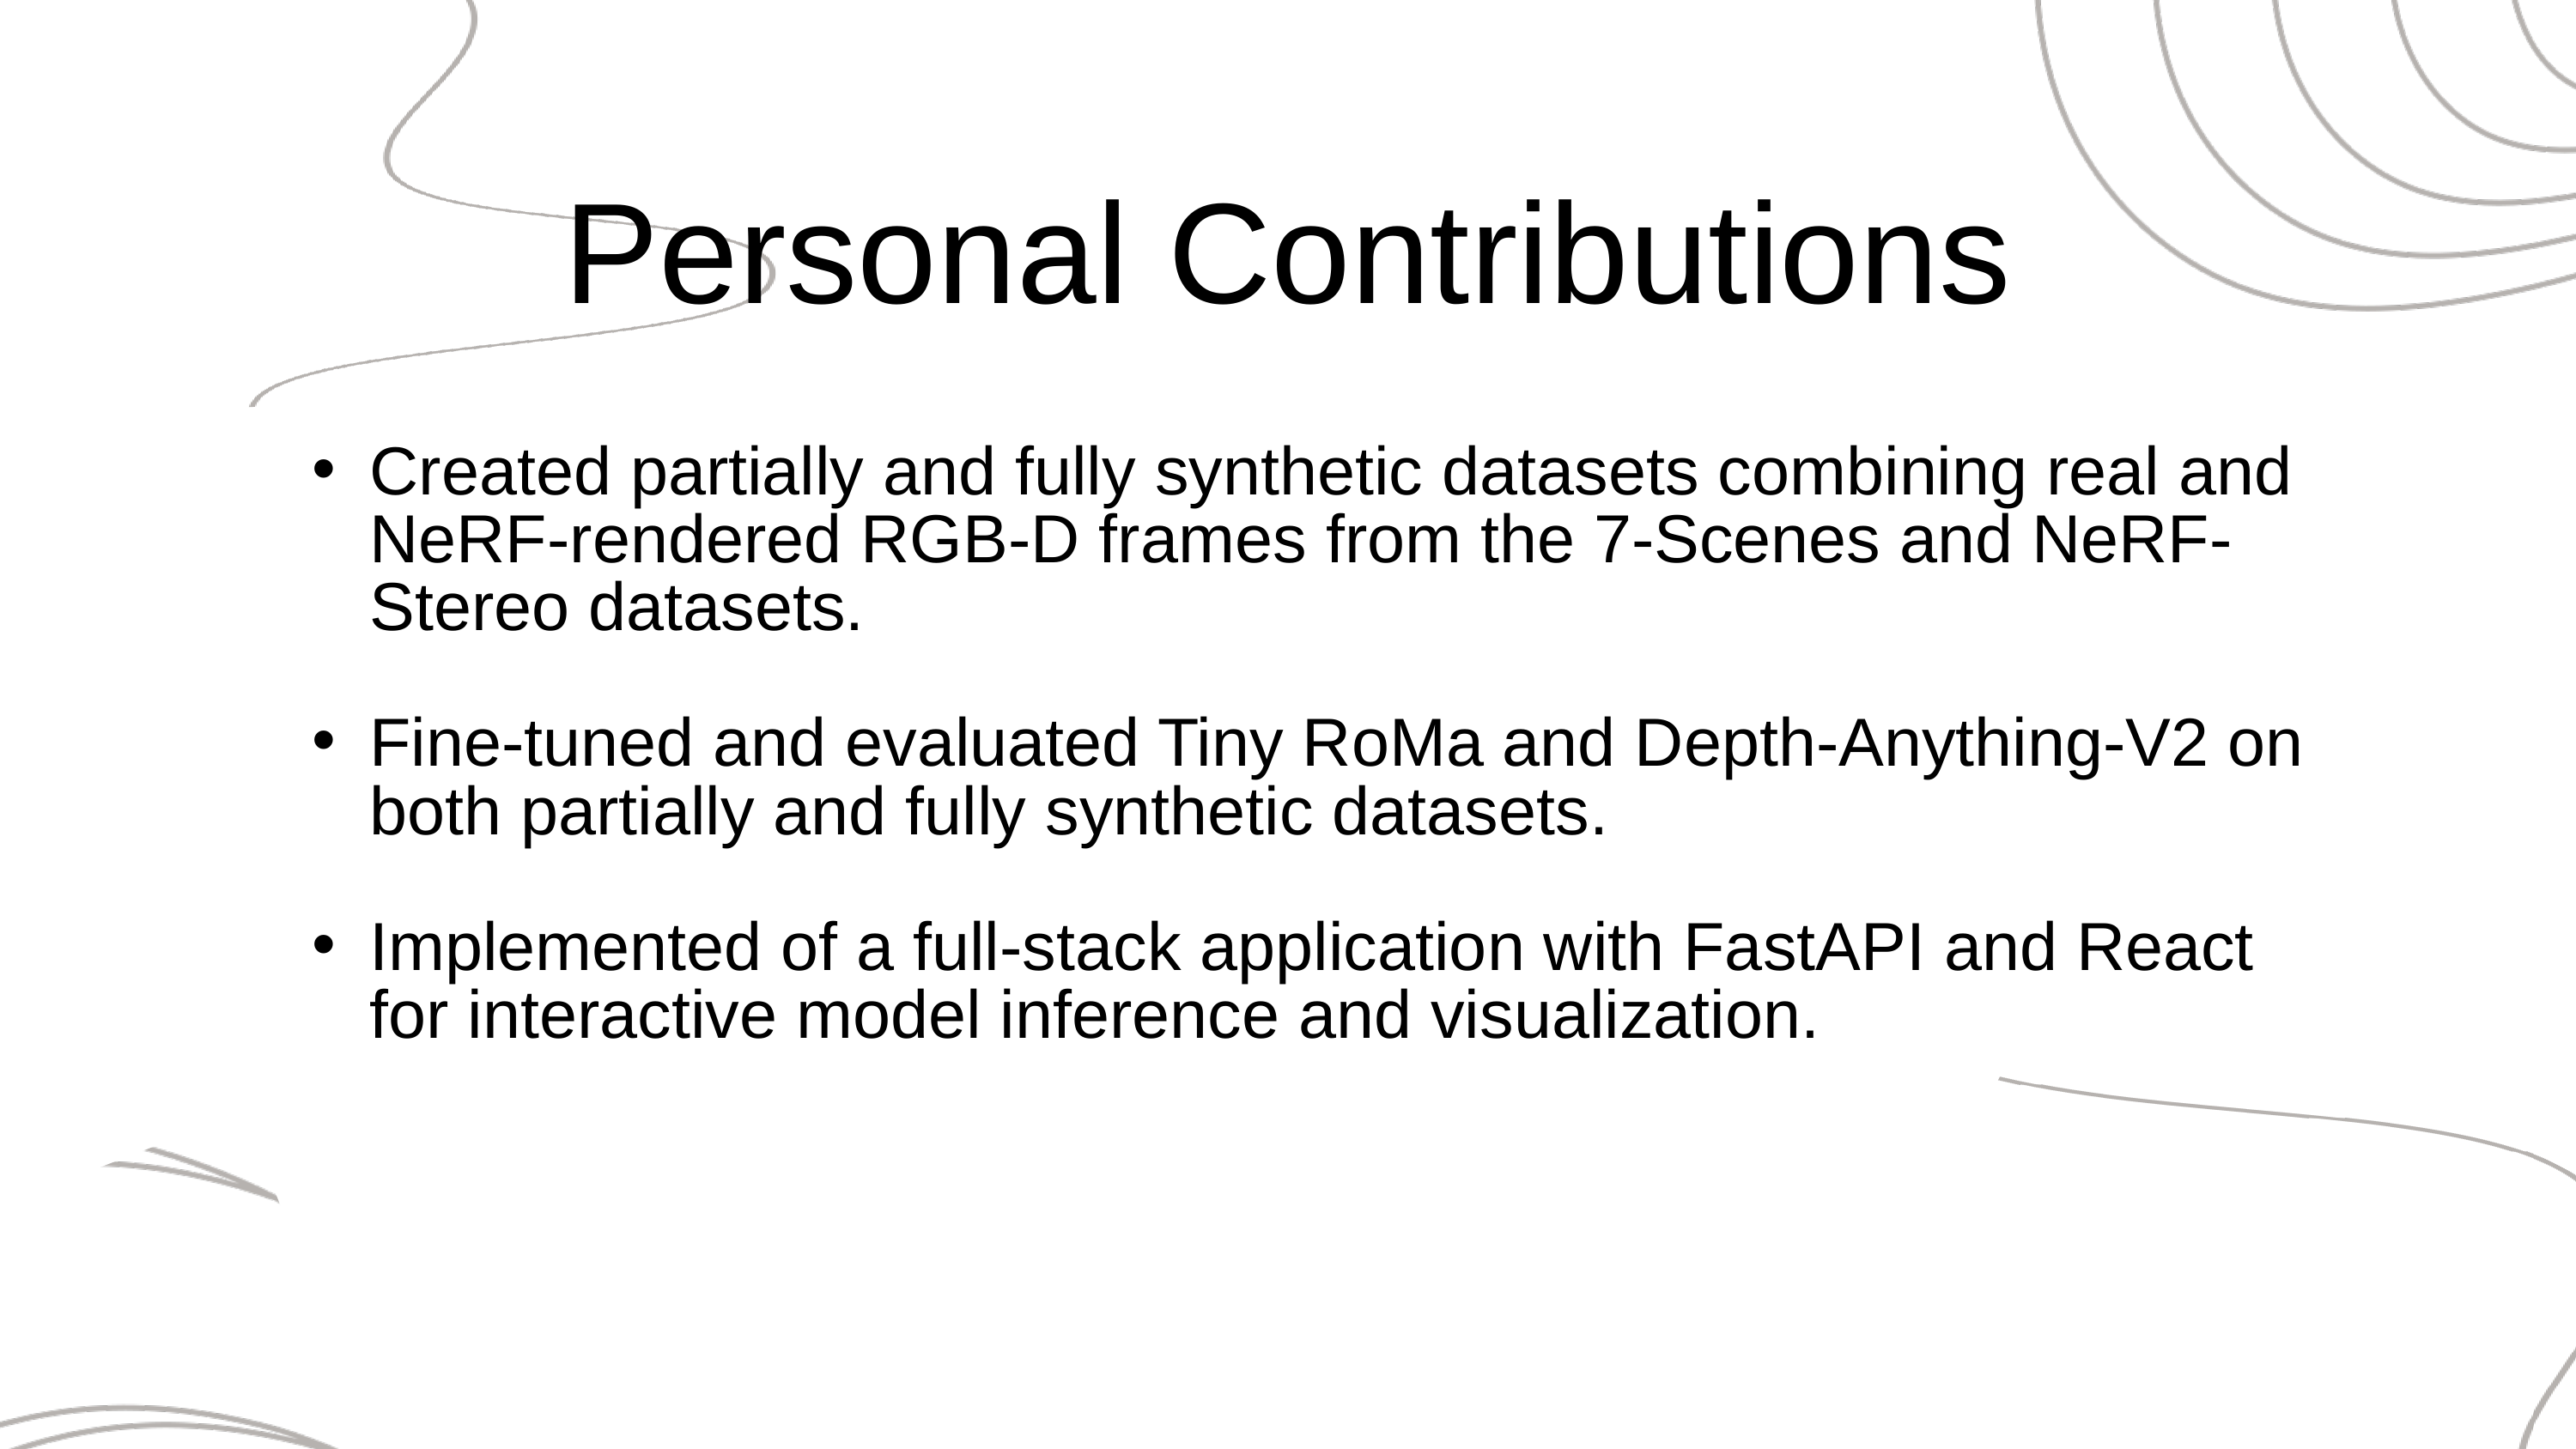

Personal Contributions
Created partially and fully synthetic datasets combining real and NeRF-rendered RGB-D frames from the 7-Scenes and NeRF-Stereo datasets.

Fine-tuned and evaluated Tiny RoMa and Depth-Anything-V2 on both partially and fully synthetic datasets.

Implemented of a full-stack application with FastAPI and React for interactive model inference and visualization.